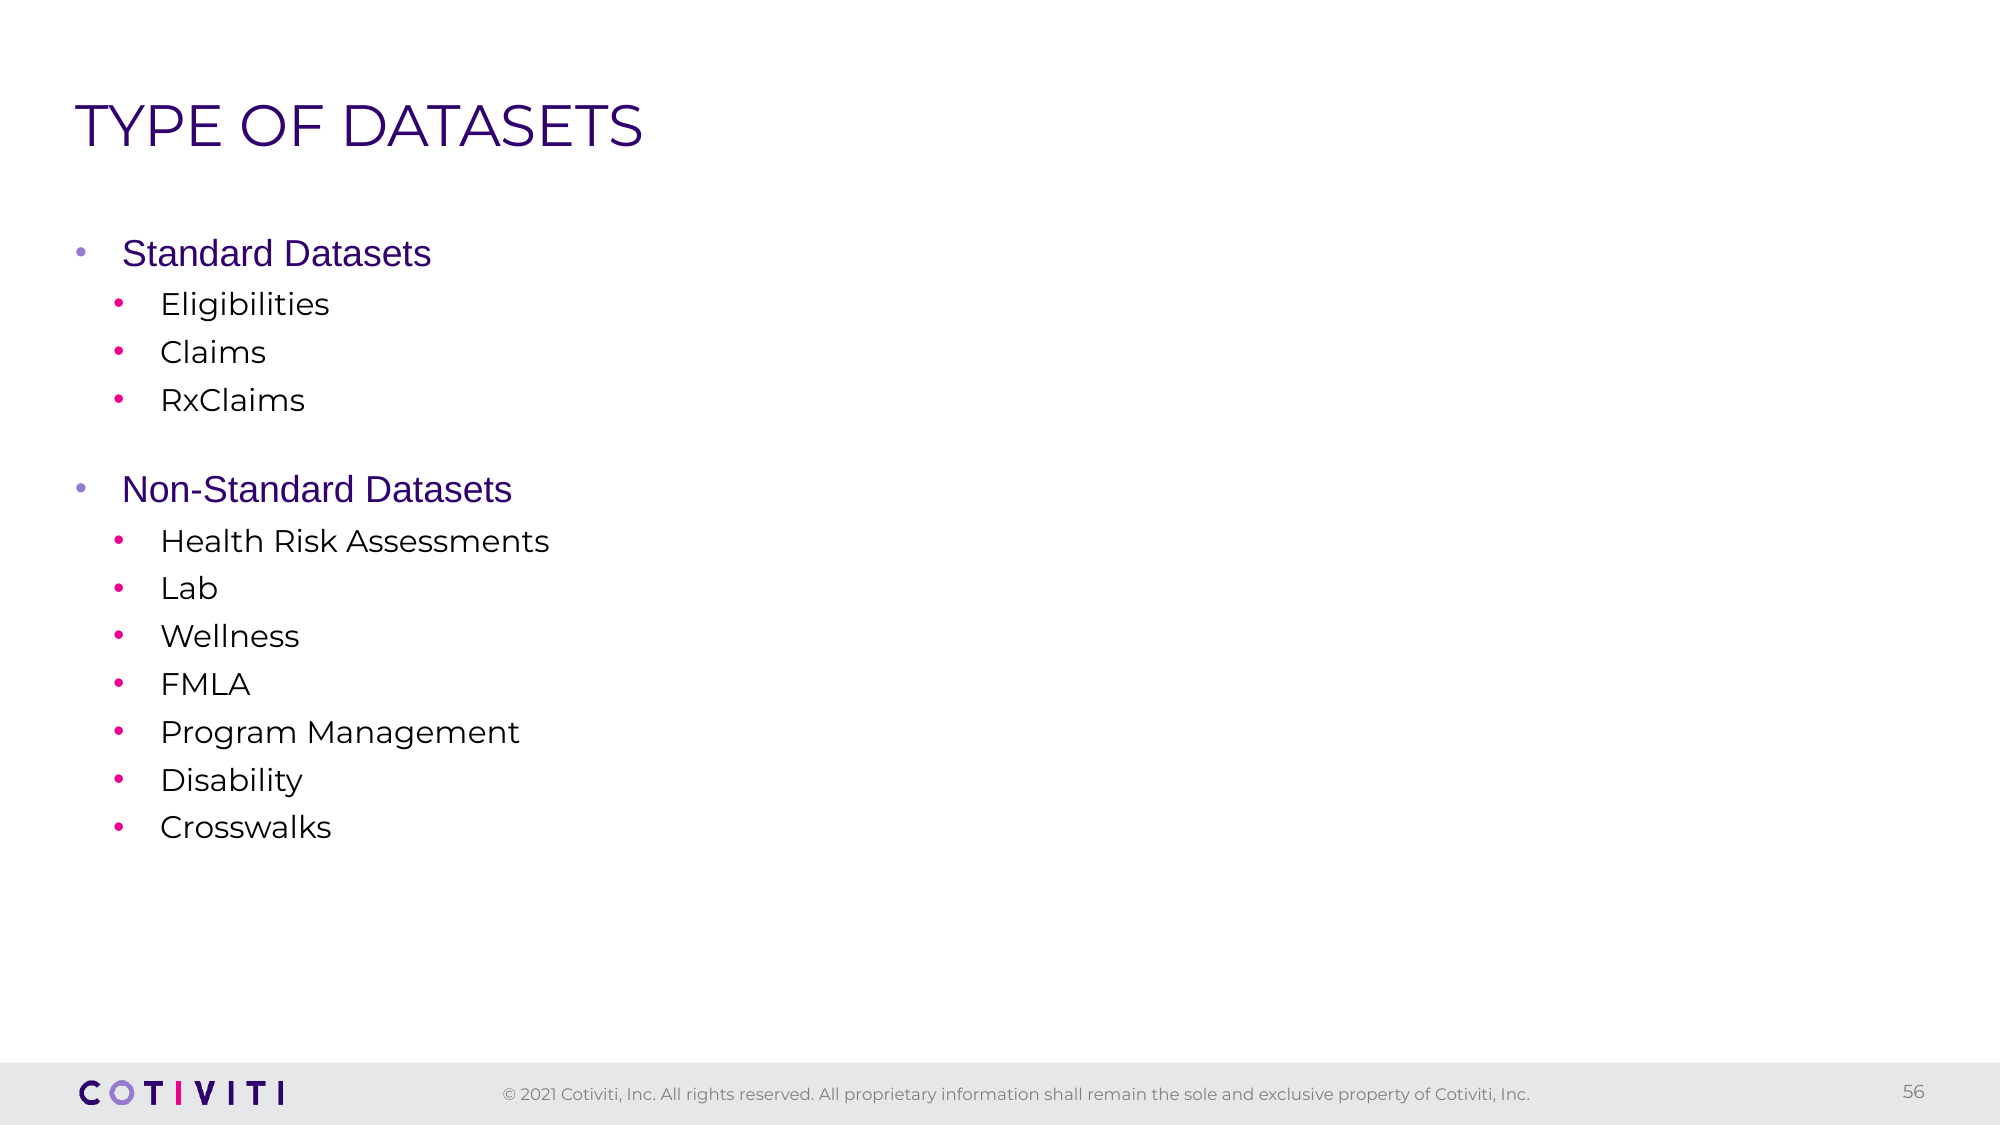

# TYPE OF DATASETS
Standard Datasets
Eligibilities
Claims
RxClaims
Non-Standard Datasets
Health Risk Assessments
Lab
Wellness
FMLA
Program Management
Disability
Crosswalks

56